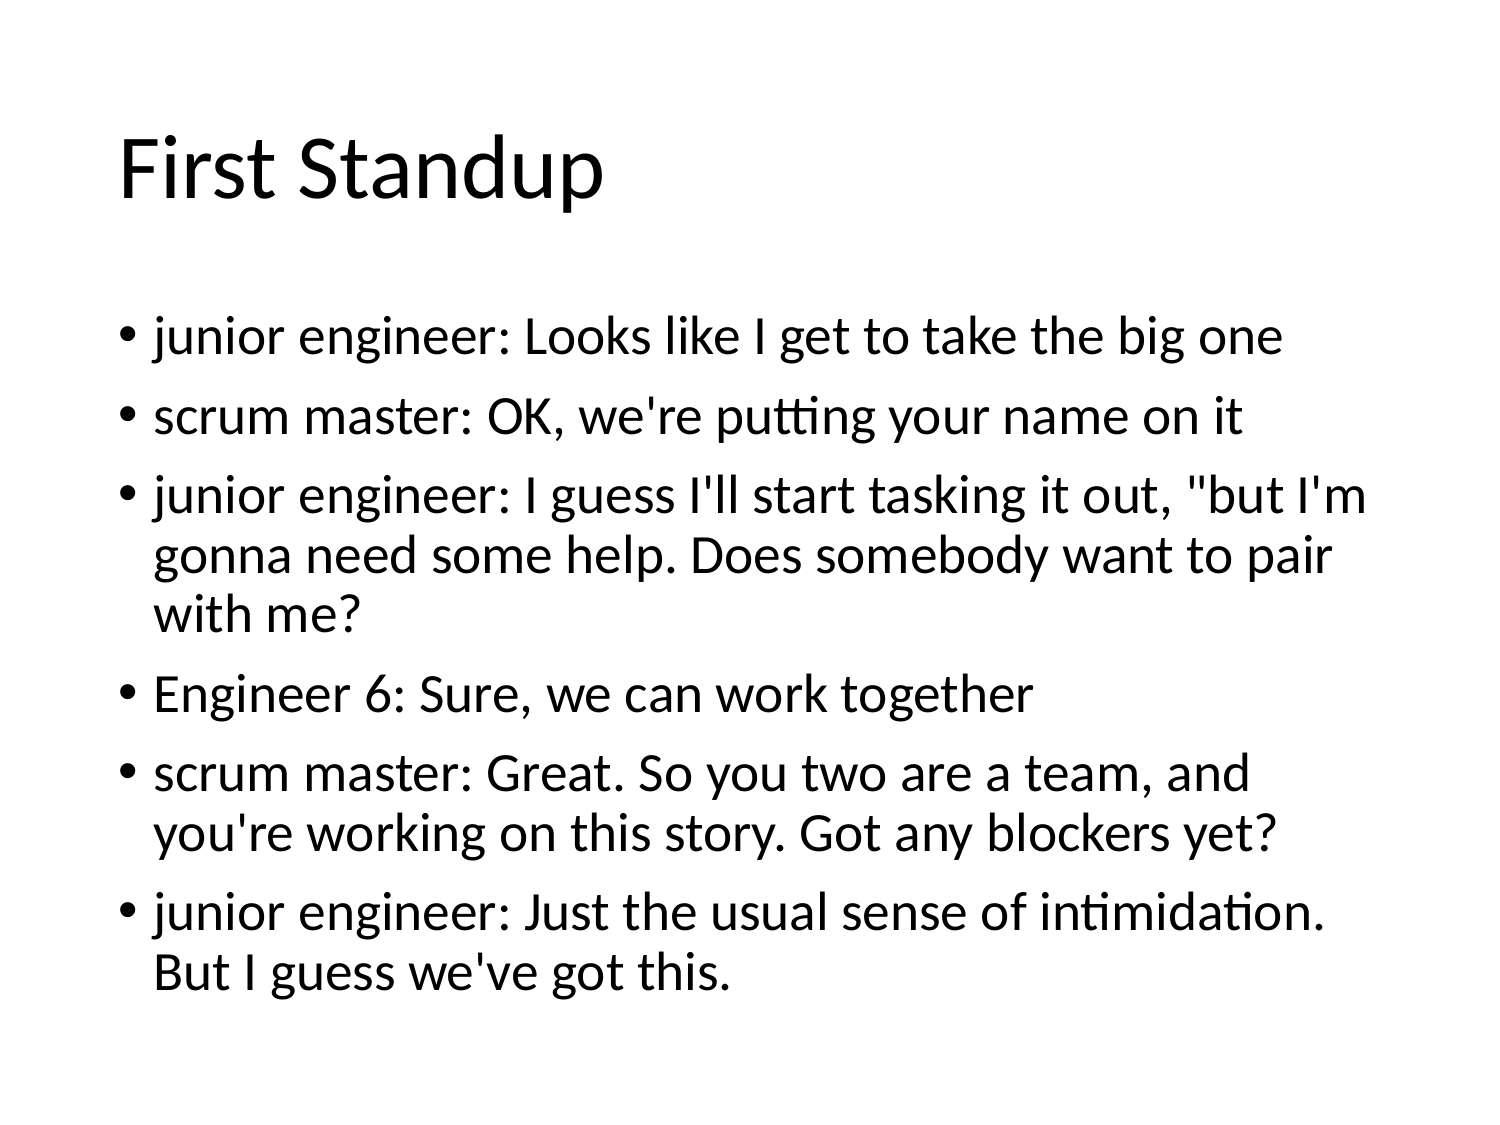

# First Standup
junior engineer: Looks like I get to take the big one
scrum master: OK, we're putting your name on it
junior engineer: I guess I'll start tasking it out, "but I'm gonna need some help. Does somebody want to pair with me?
Engineer 6: Sure, we can work together
scrum master: Great. So you two are a team, and you're working on this story. Got any blockers yet?
junior engineer: Just the usual sense of intimidation. But I guess we've got this.